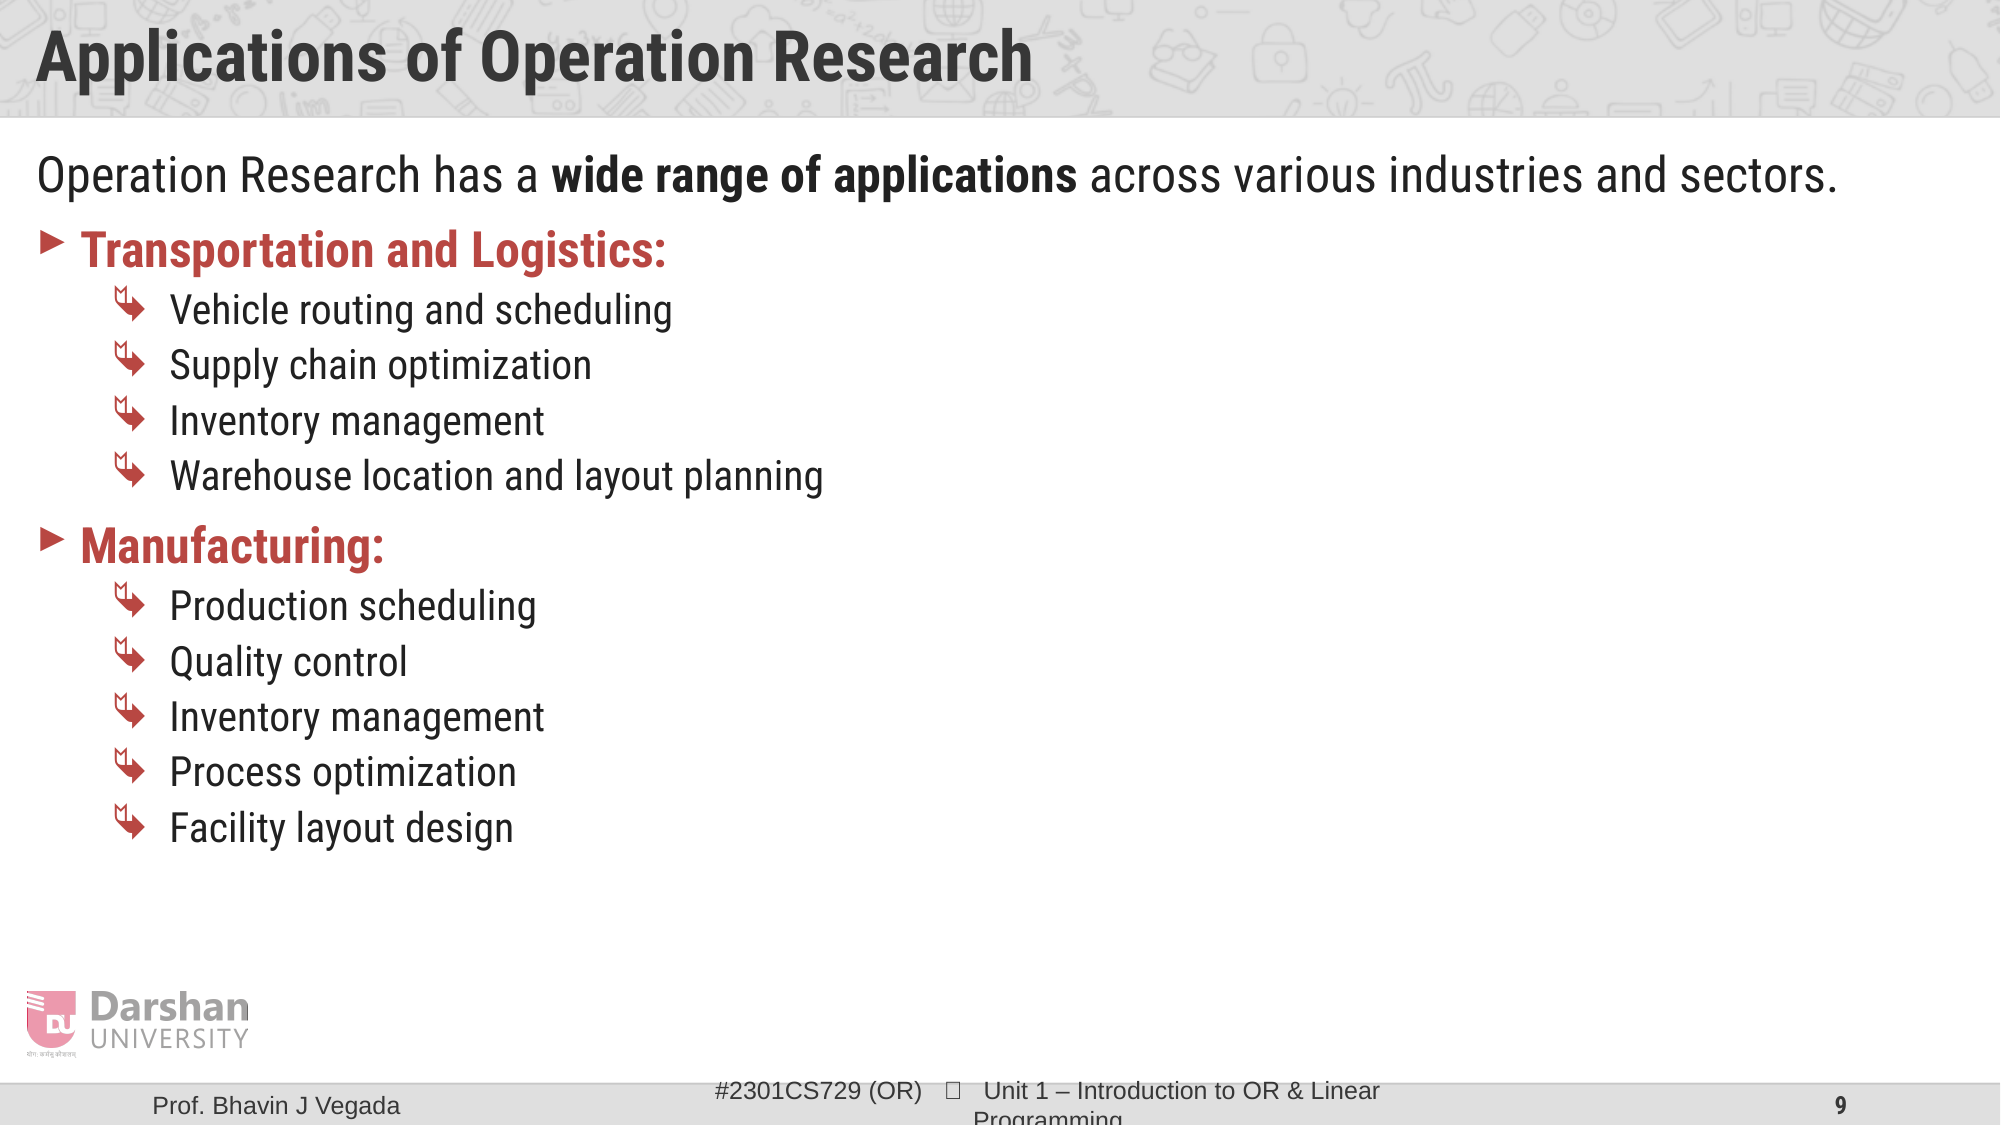

# Applications of Operation Research
Operation Research has a wide range of applications across various industries and sectors.
Transportation and Logistics:
Vehicle routing and scheduling
Supply chain optimization
Inventory management
Warehouse location and layout planning
Manufacturing:
Production scheduling
Quality control
Inventory management
Process optimization
Facility layout design